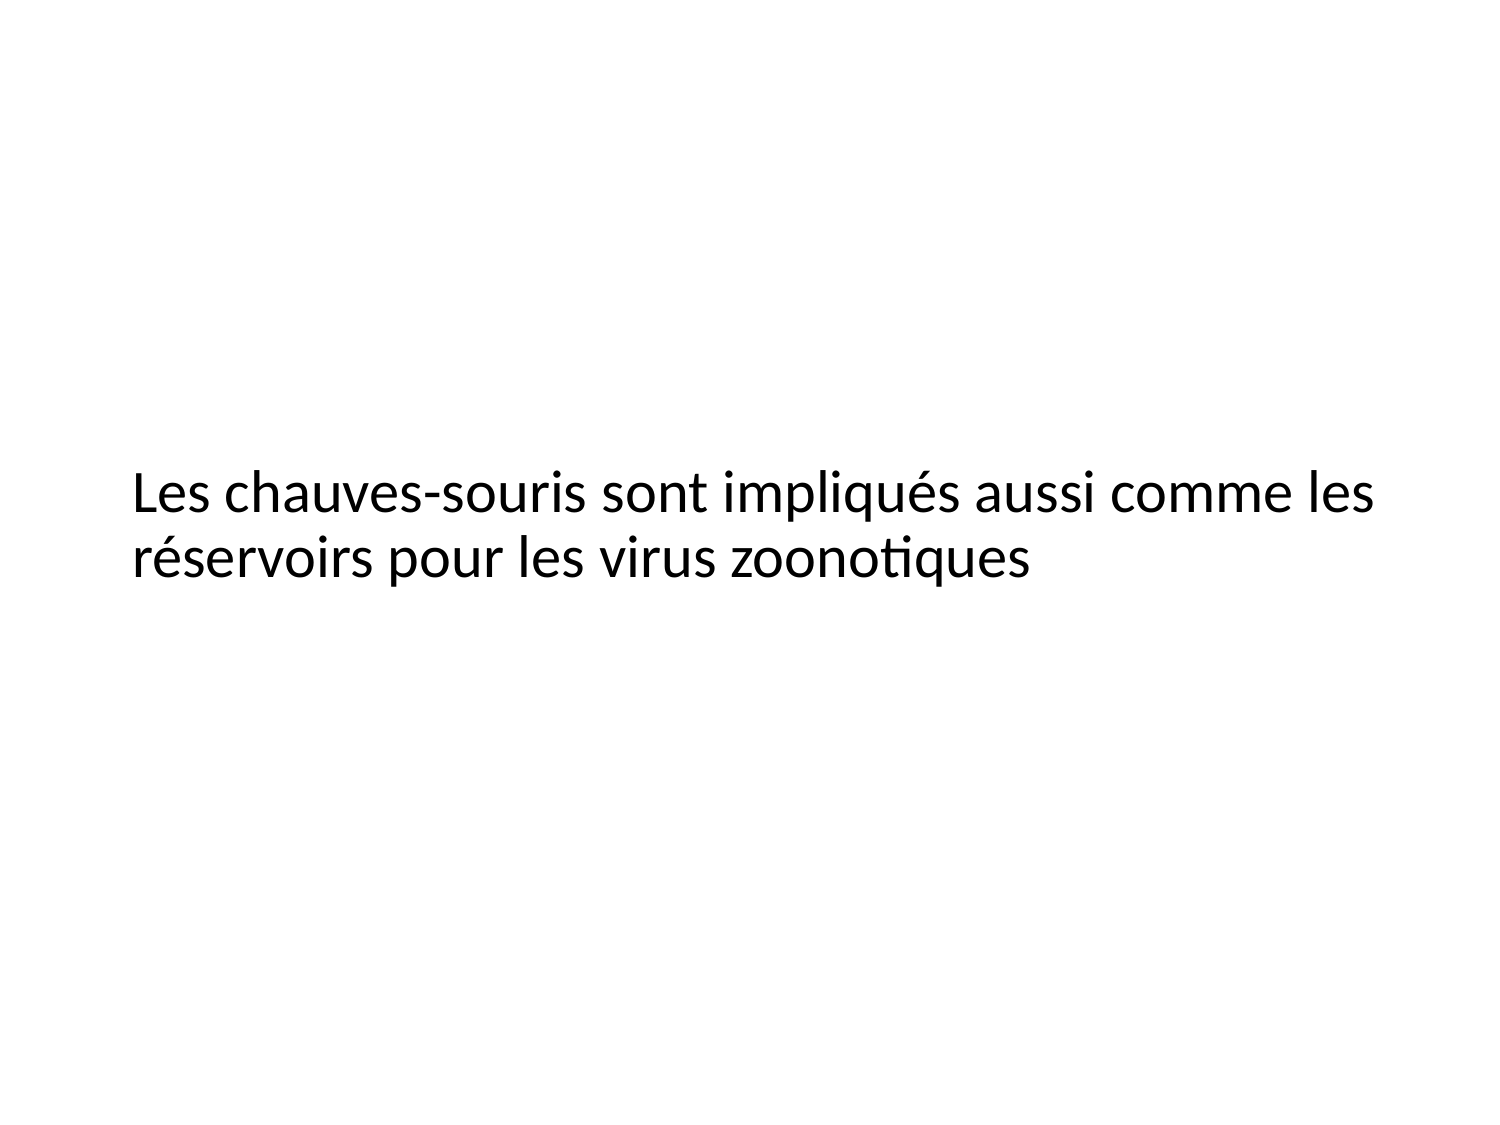

# Les chauves-souris sont impliqués aussi comme les réservoirs pour les virus zoonotiques